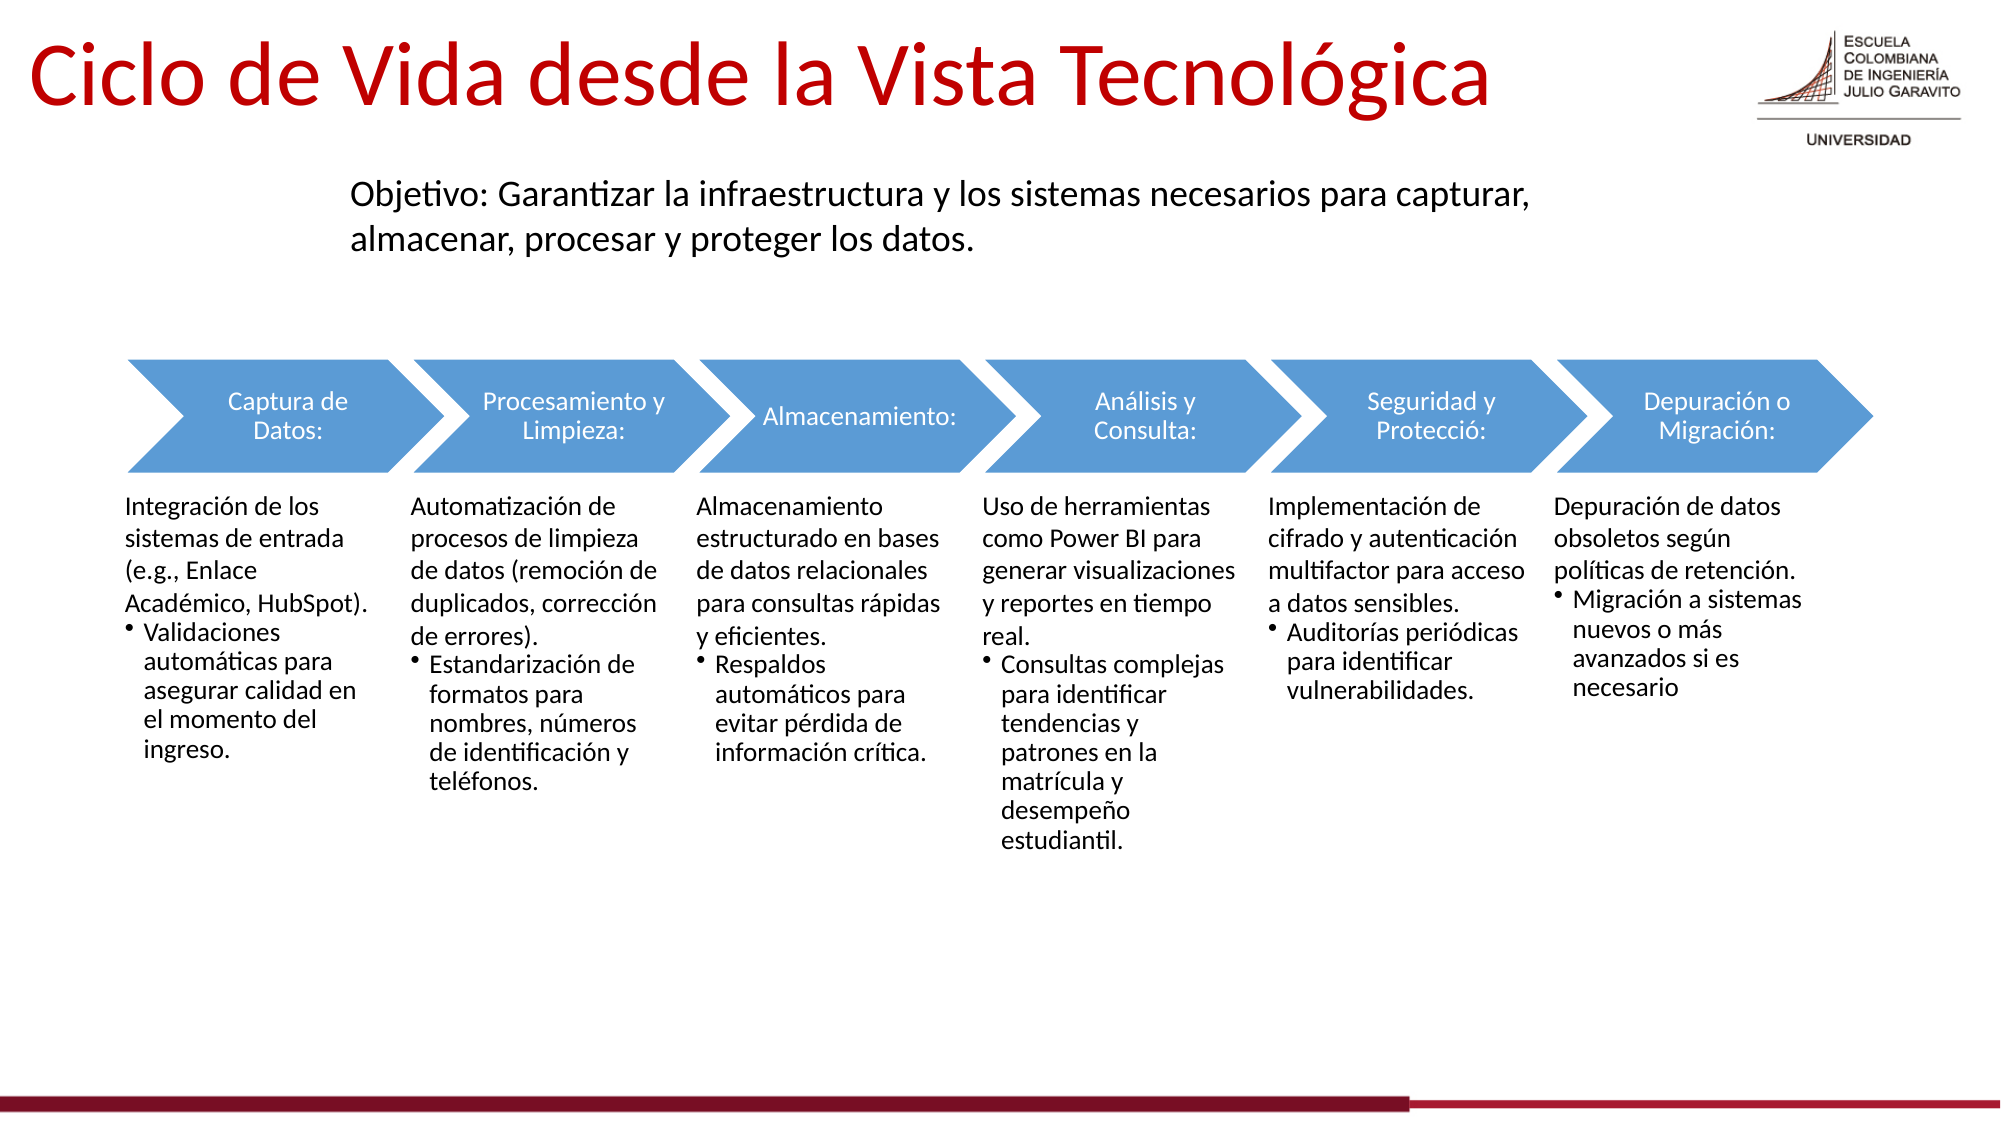

Ciclo de Vida desde la Vista Tecnológica
Objetivo: Garantizar la infraestructura y los sistemas necesarios para capturar, almacenar, procesar y proteger los datos.
Captura de Datos:
Integración de los sistemas de entrada (e.g., Enlace Académico, HubSpot).
Validaciones automáticas para asegurar calidad en el momento del ingreso.
Procesamiento y Limpieza:
Automatización de procesos de limpieza de datos (remoción de duplicados, corrección de errores).
Estandarización de formatos para nombres, números de identificación y teléfonos.
Almacenamiento:
Almacenamiento estructurado en bases de datos relacionales para consultas rápidas y eficientes.
Respaldos automáticos para evitar pérdida de información crítica.
Análisis y Consulta:
Uso de herramientas como Power BI para generar visualizaciones y reportes en tiempo real.
Consultas complejas para identificar tendencias y patrones en la matrícula y desempeño estudiantil.
Seguridad y Protecció:
Implementación de cifrado y autenticación multifactor para acceso a datos sensibles.
Auditorías periódicas para identificar vulnerabilidades.
Depuración o Migración:
Depuración de datos obsoletos según políticas de retención.
Migración a sistemas nuevos o más avanzados si es necesario